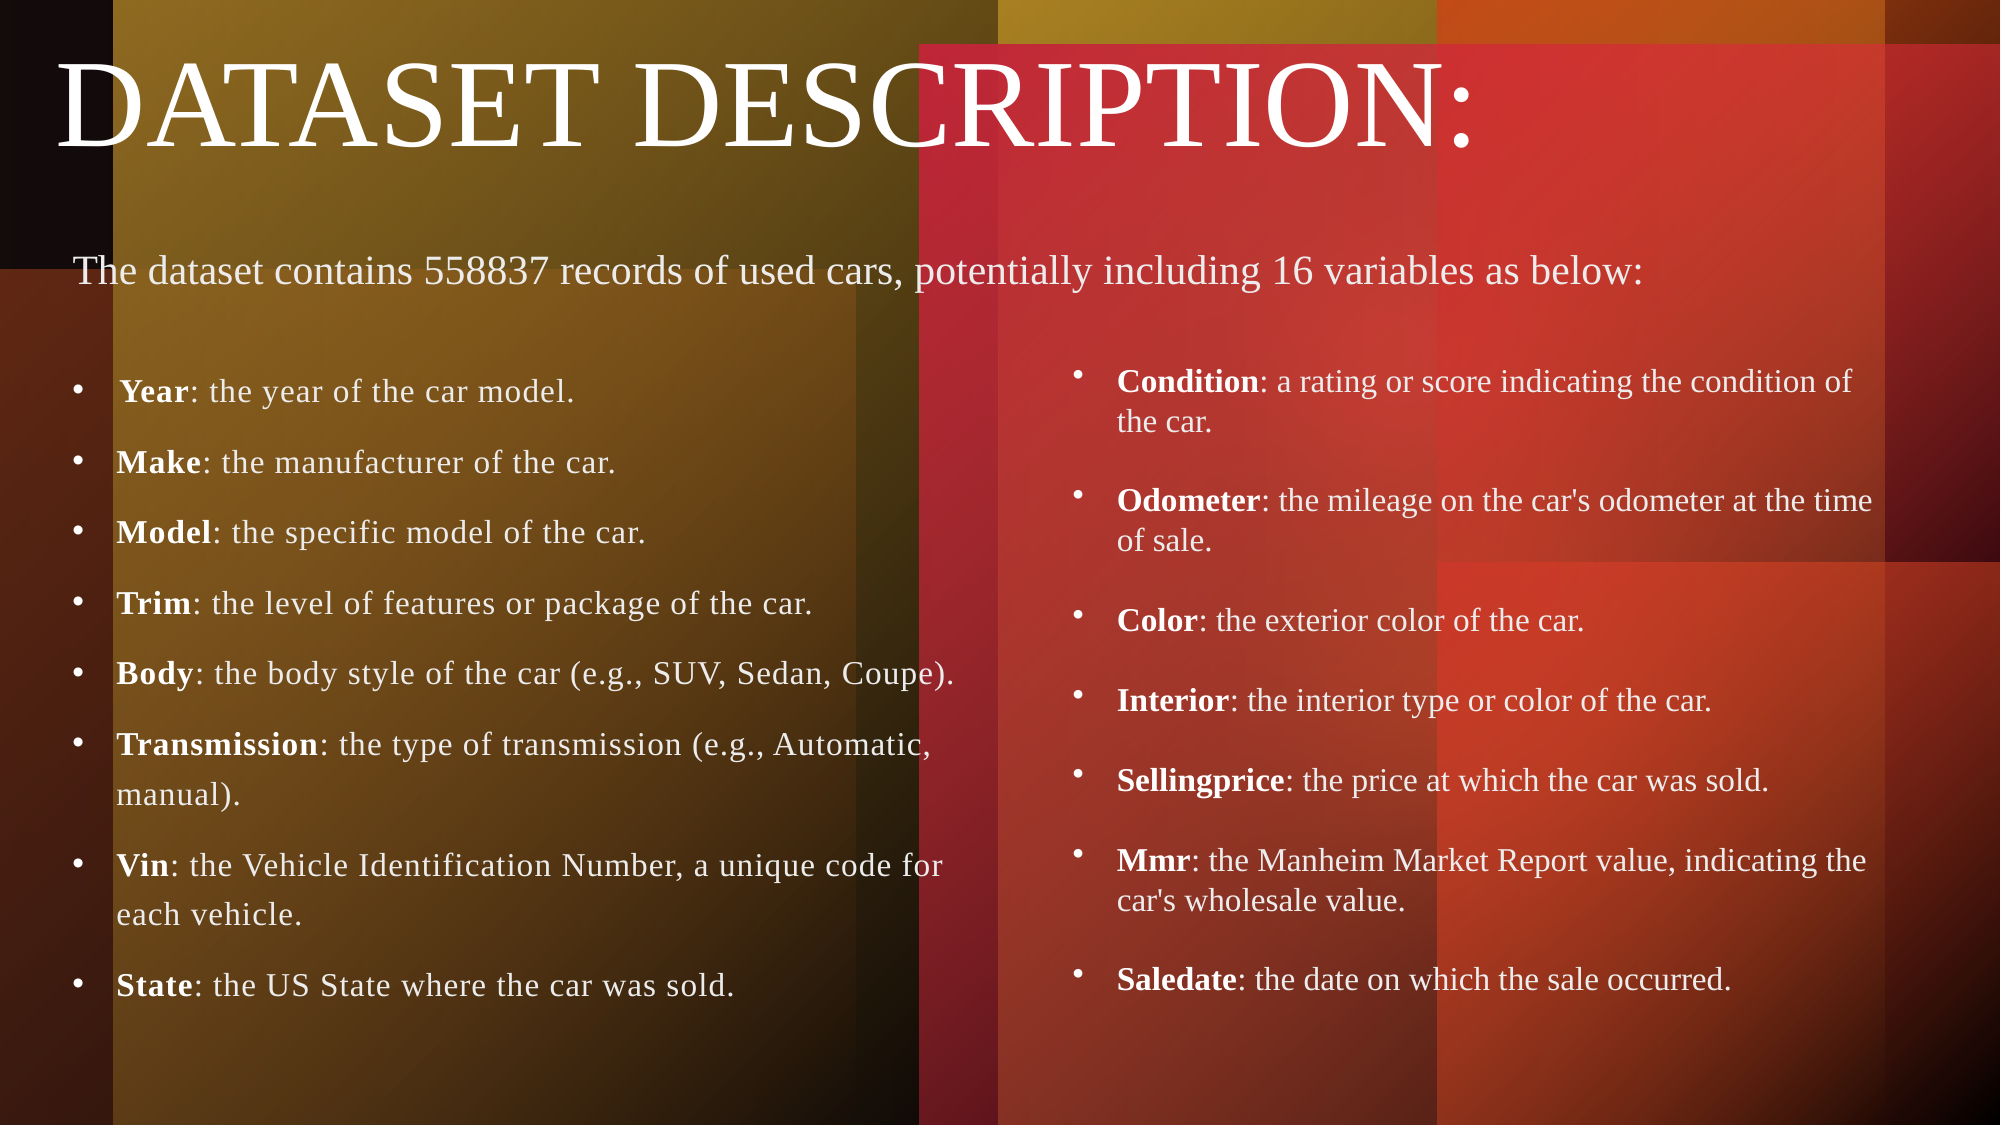

# DATASET DESCRIPTION:
The dataset contains 558837 records of used cars, potentially including 16 variables as below:
Condition: a rating or score indicating the condition of the car.​

Odometer: the mileage on the car's odometer at the time of sale.​

Color: the exterior color of the car.​

Interior: the interior type or color of the car.​

Sellingprice: the price at which the car was sold.​

Mmr: the Manheim Market Report value, indicating the car's wholesale value.​

Saledate: the date on which the sale occurred.
Year: the year of the car model.​
Make: the manufacturer of the car.​
Model: the specific model of the car.​
Trim: the level of features or package of the car.​
Body: the body style of the car (e.g., SUV, Sedan, Coupe).​
Transmission: the type of transmission (e.g., Automatic, manual).​
Vin: the Vehicle Identification Number, a unique code for each vehicle.​
State: the US State where the car was sold.​